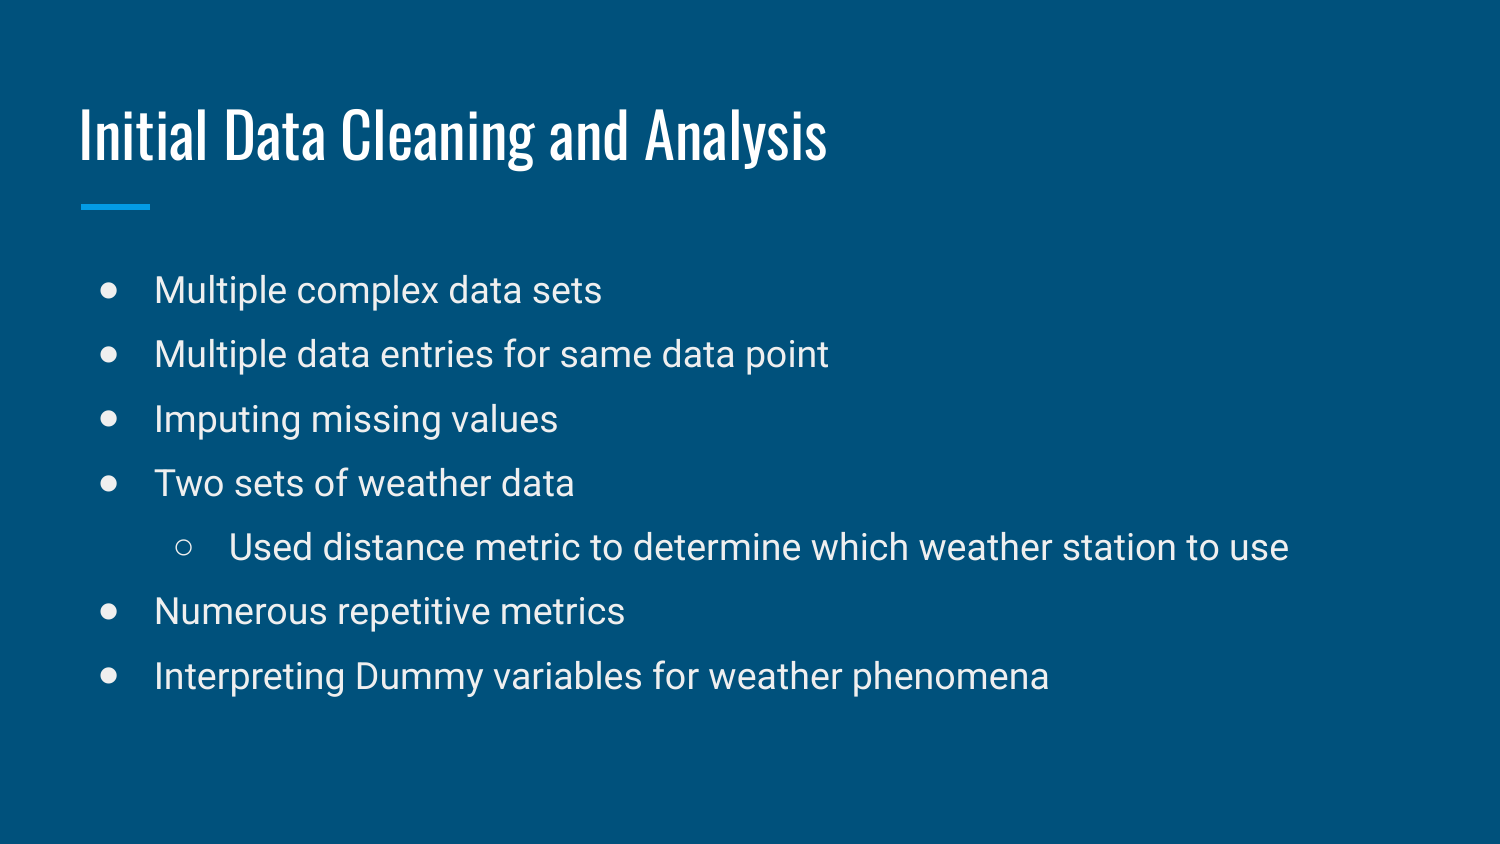

# Initial Data Cleaning and Analysis
Multiple complex data sets
Multiple data entries for same data point
Imputing missing values
Two sets of weather data
Used distance metric to determine which weather station to use
Numerous repetitive metrics
Interpreting Dummy variables for weather phenomena